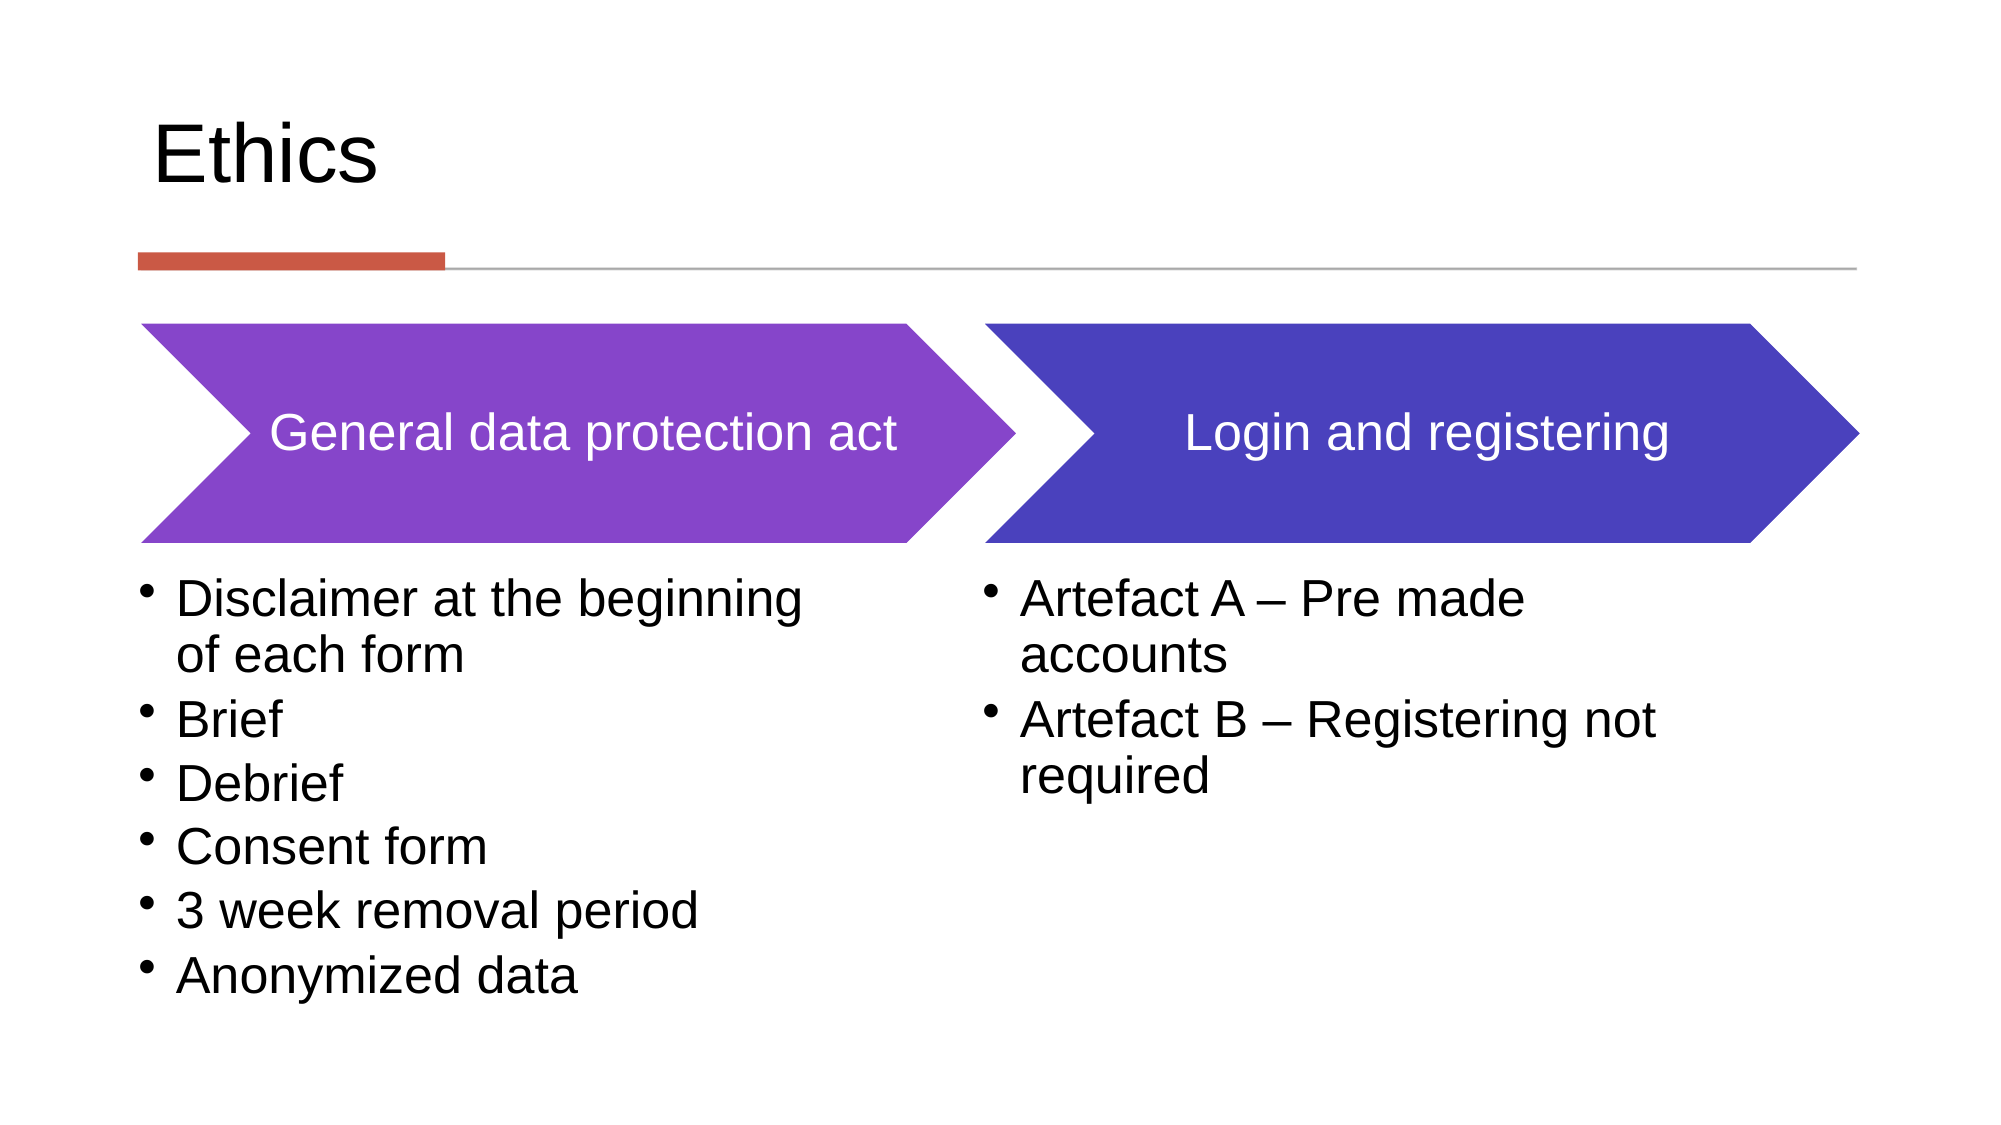

Ethics

General data protection act
Disclaimer at the beginning of each form
Brief
Debrief
Consent form
3 week removal period
Anonymized data
Login and registering
Artefact A – Pre made accounts
Artefact B – Registering not required